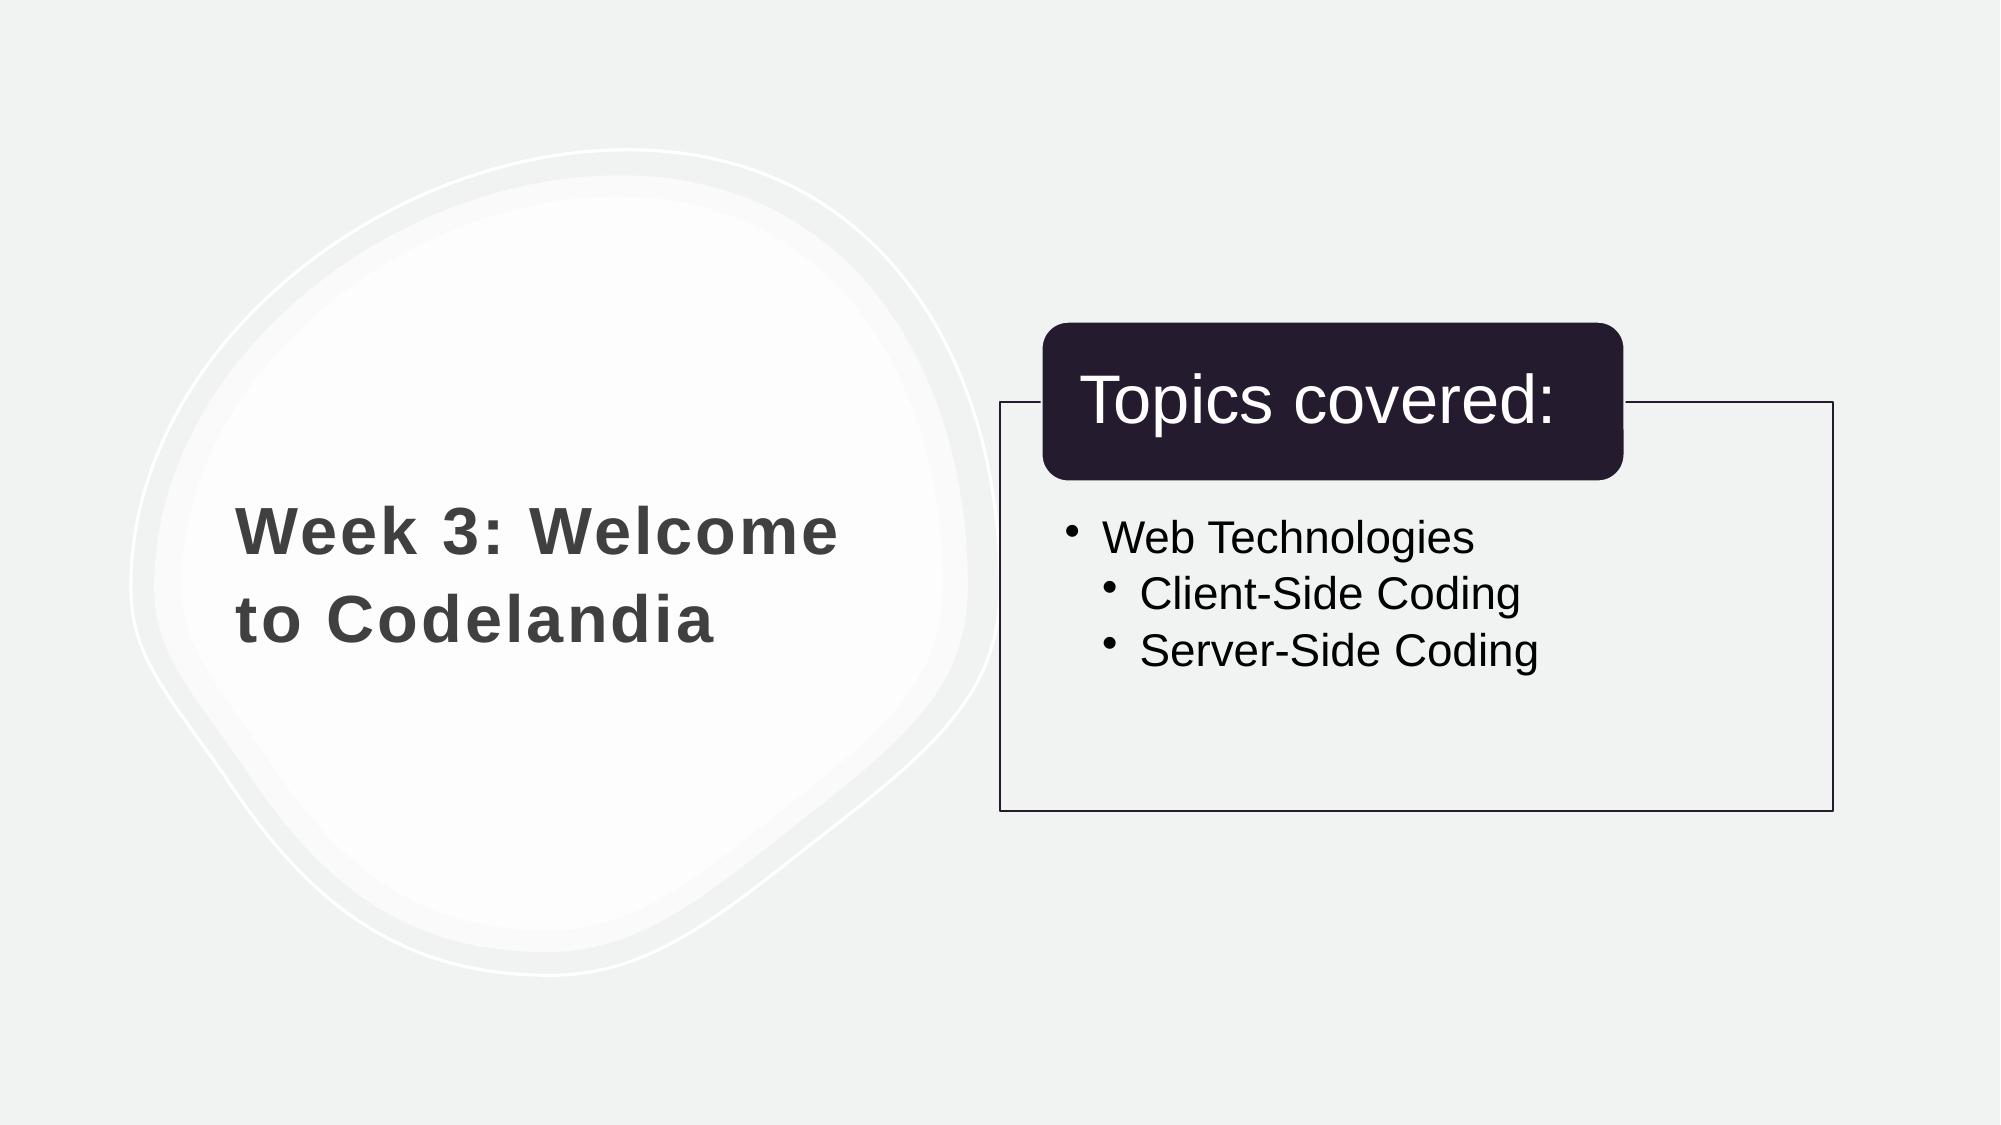

Web Technologies
Client-Side Coding
Server-Side Coding
Topics covered:

# Week 3: Welcome to Codelandia